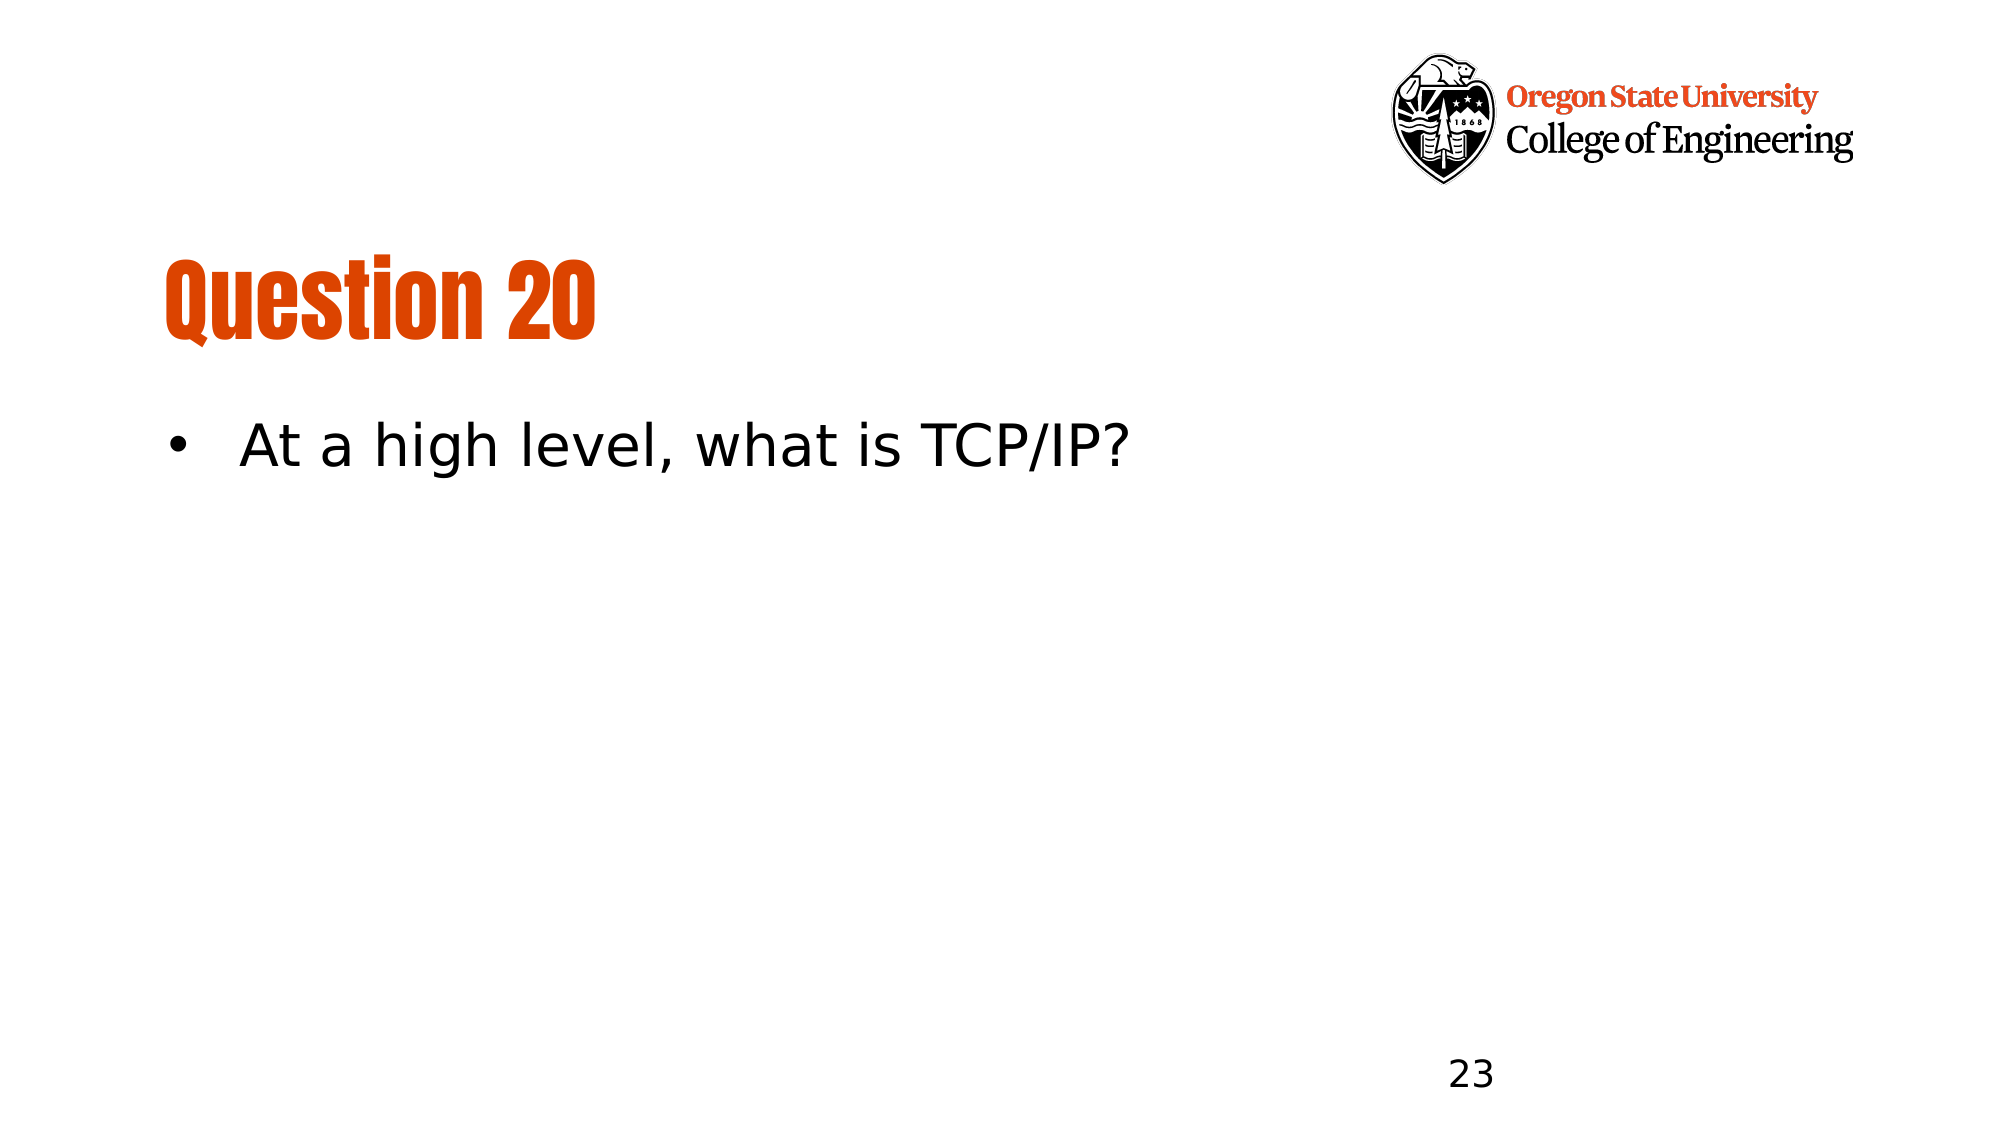

# Question 20
At a high level, what is TCP/IP?
23